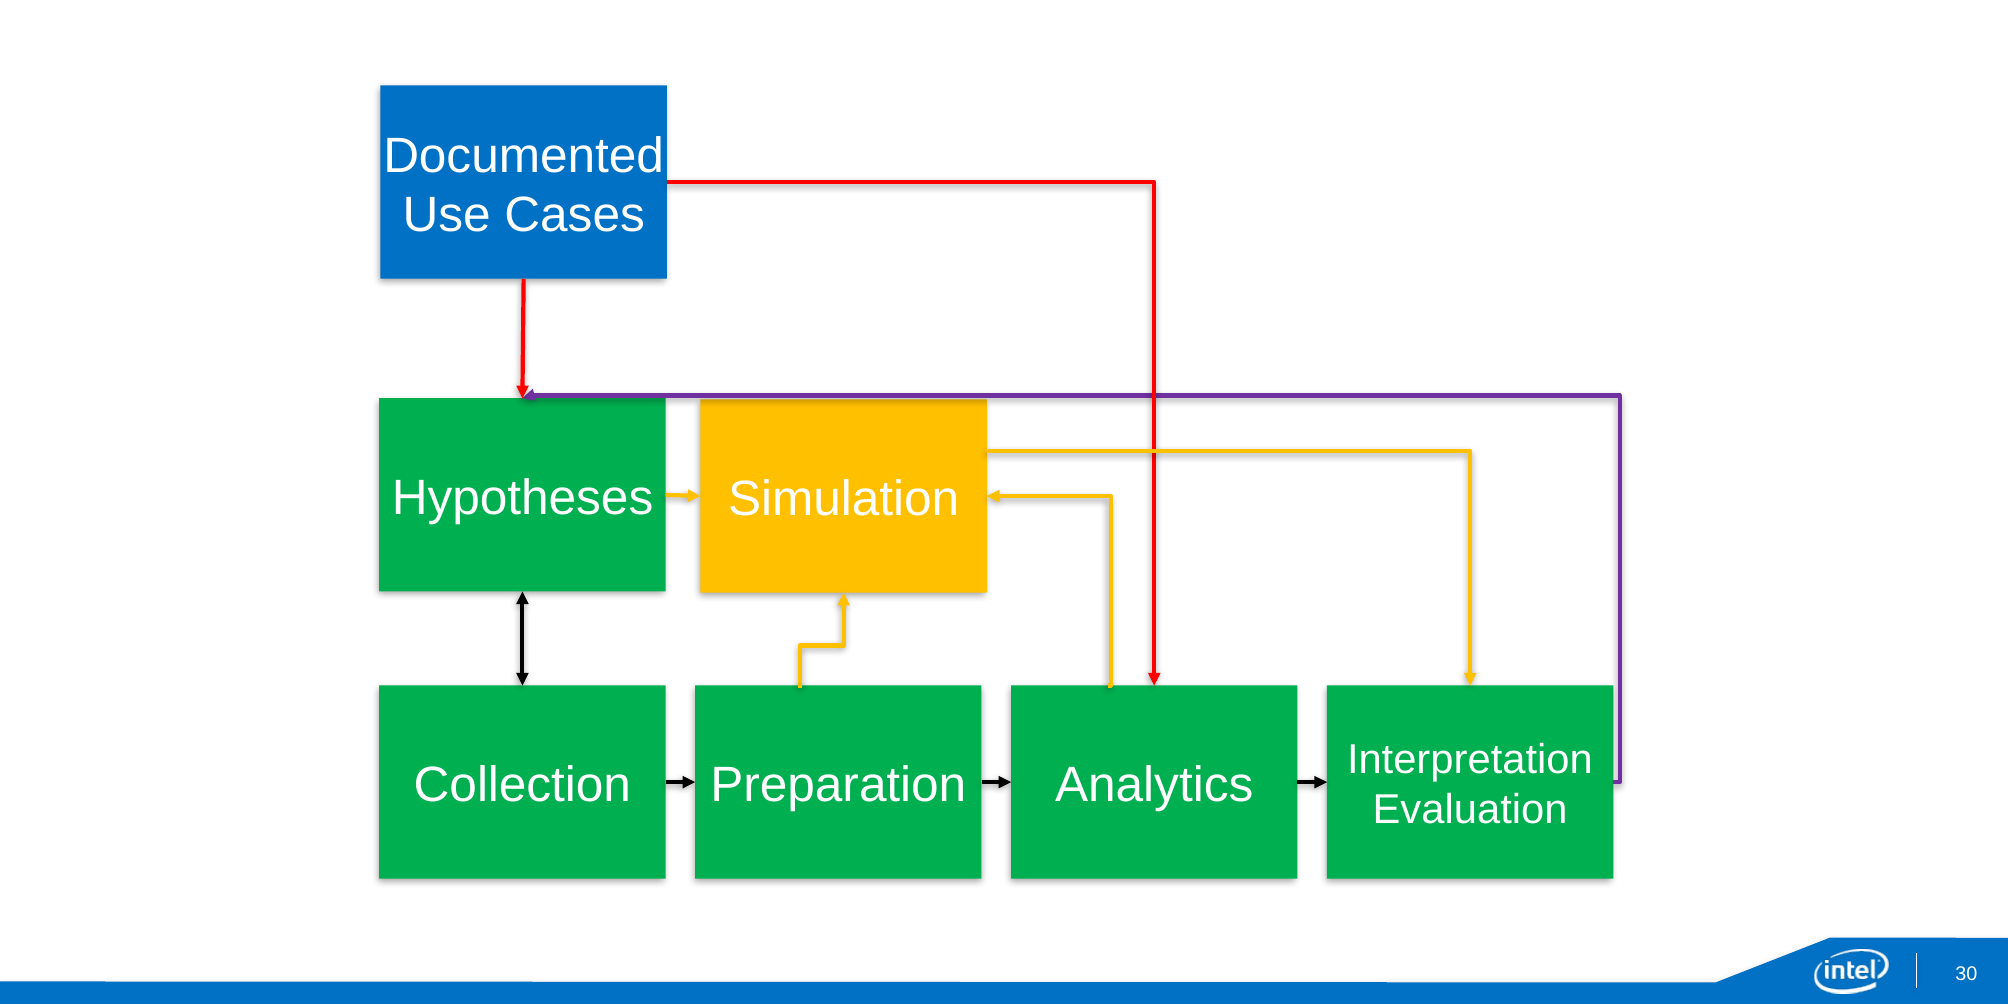

Documented
Use Cases
Hypotheses
Simulation
Collection
Preparation
Analytics
Interpretation
Evaluation
30